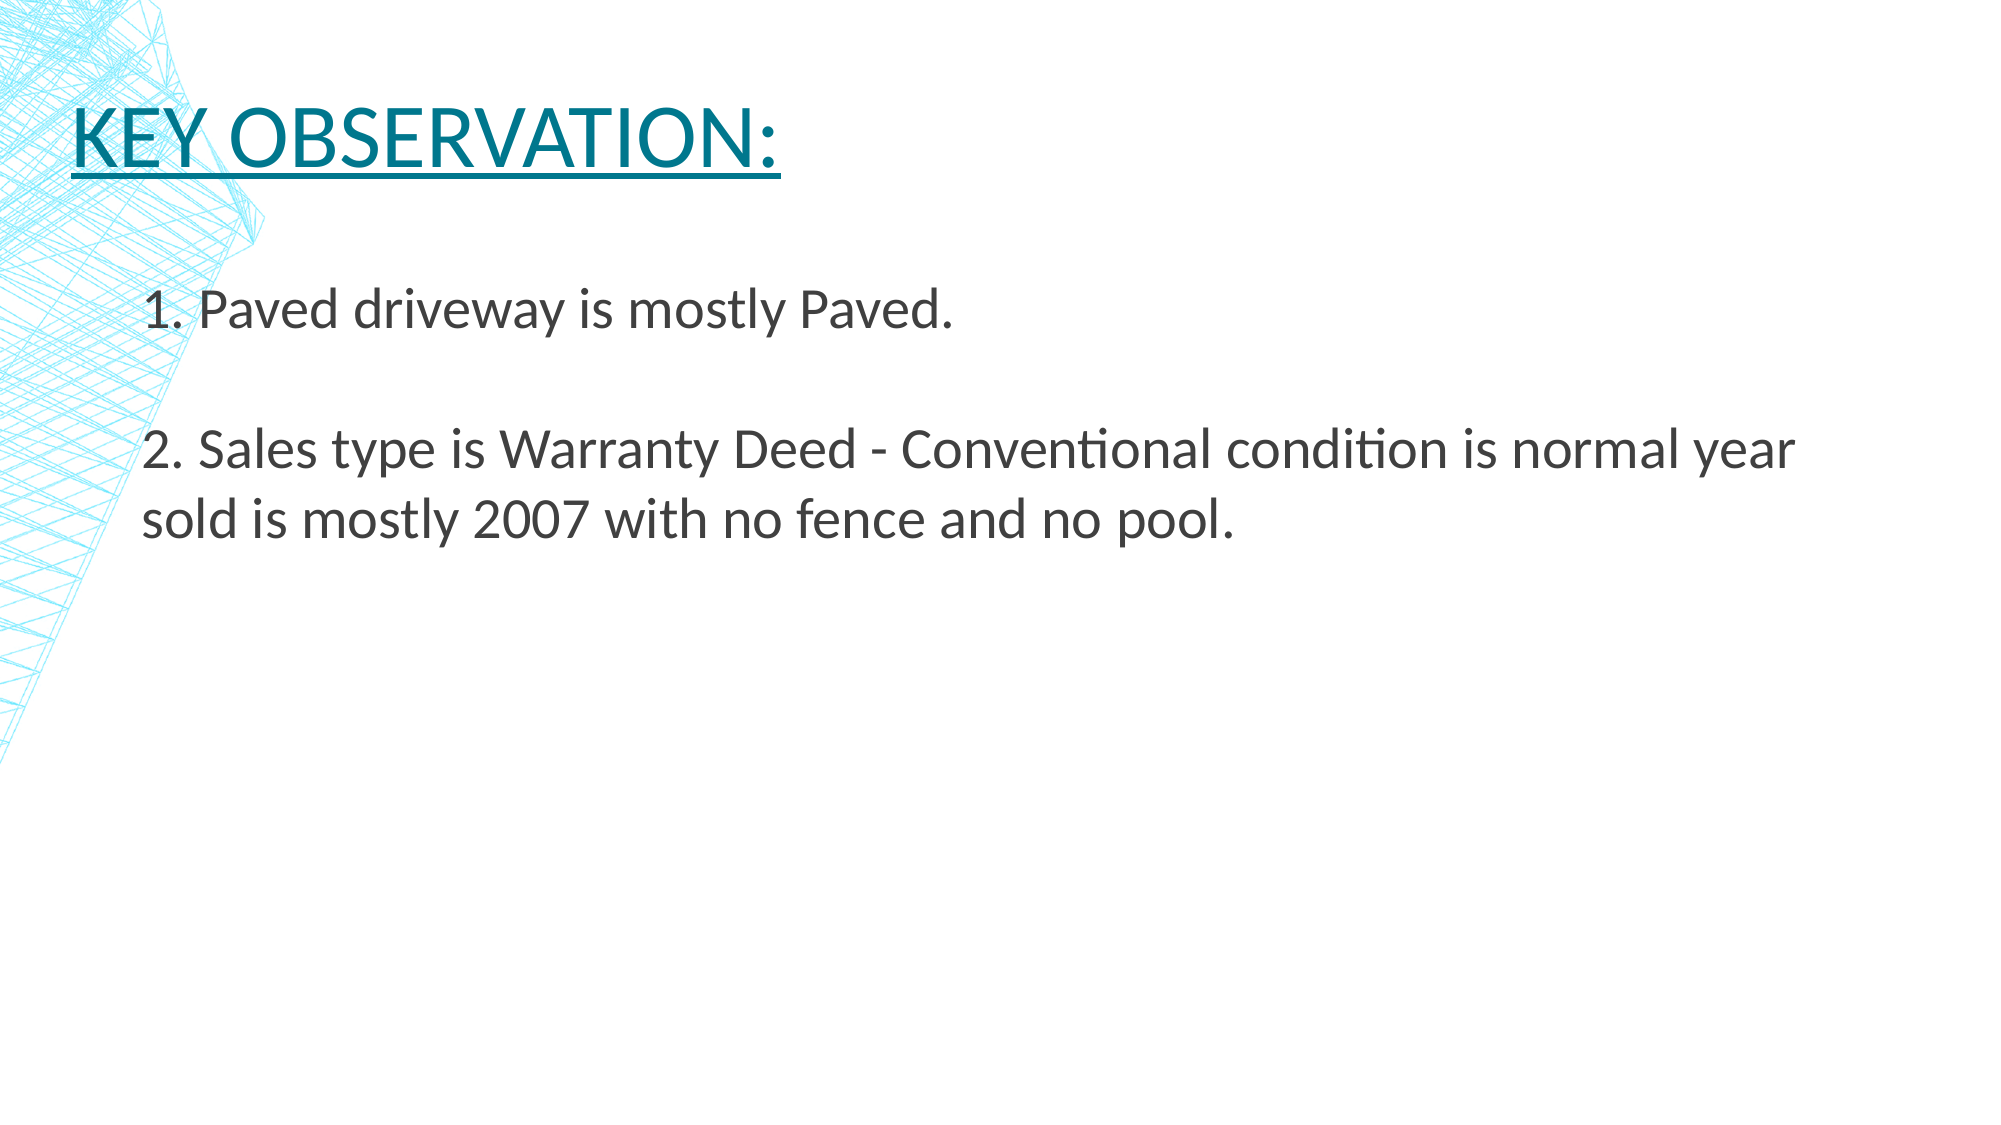

# Key observation:
1. Paved driveway is mostly Paved.

2. Sales type is Warranty Deed - Conventional condition is normal year sold is mostly 2007 with no fence and no pool.